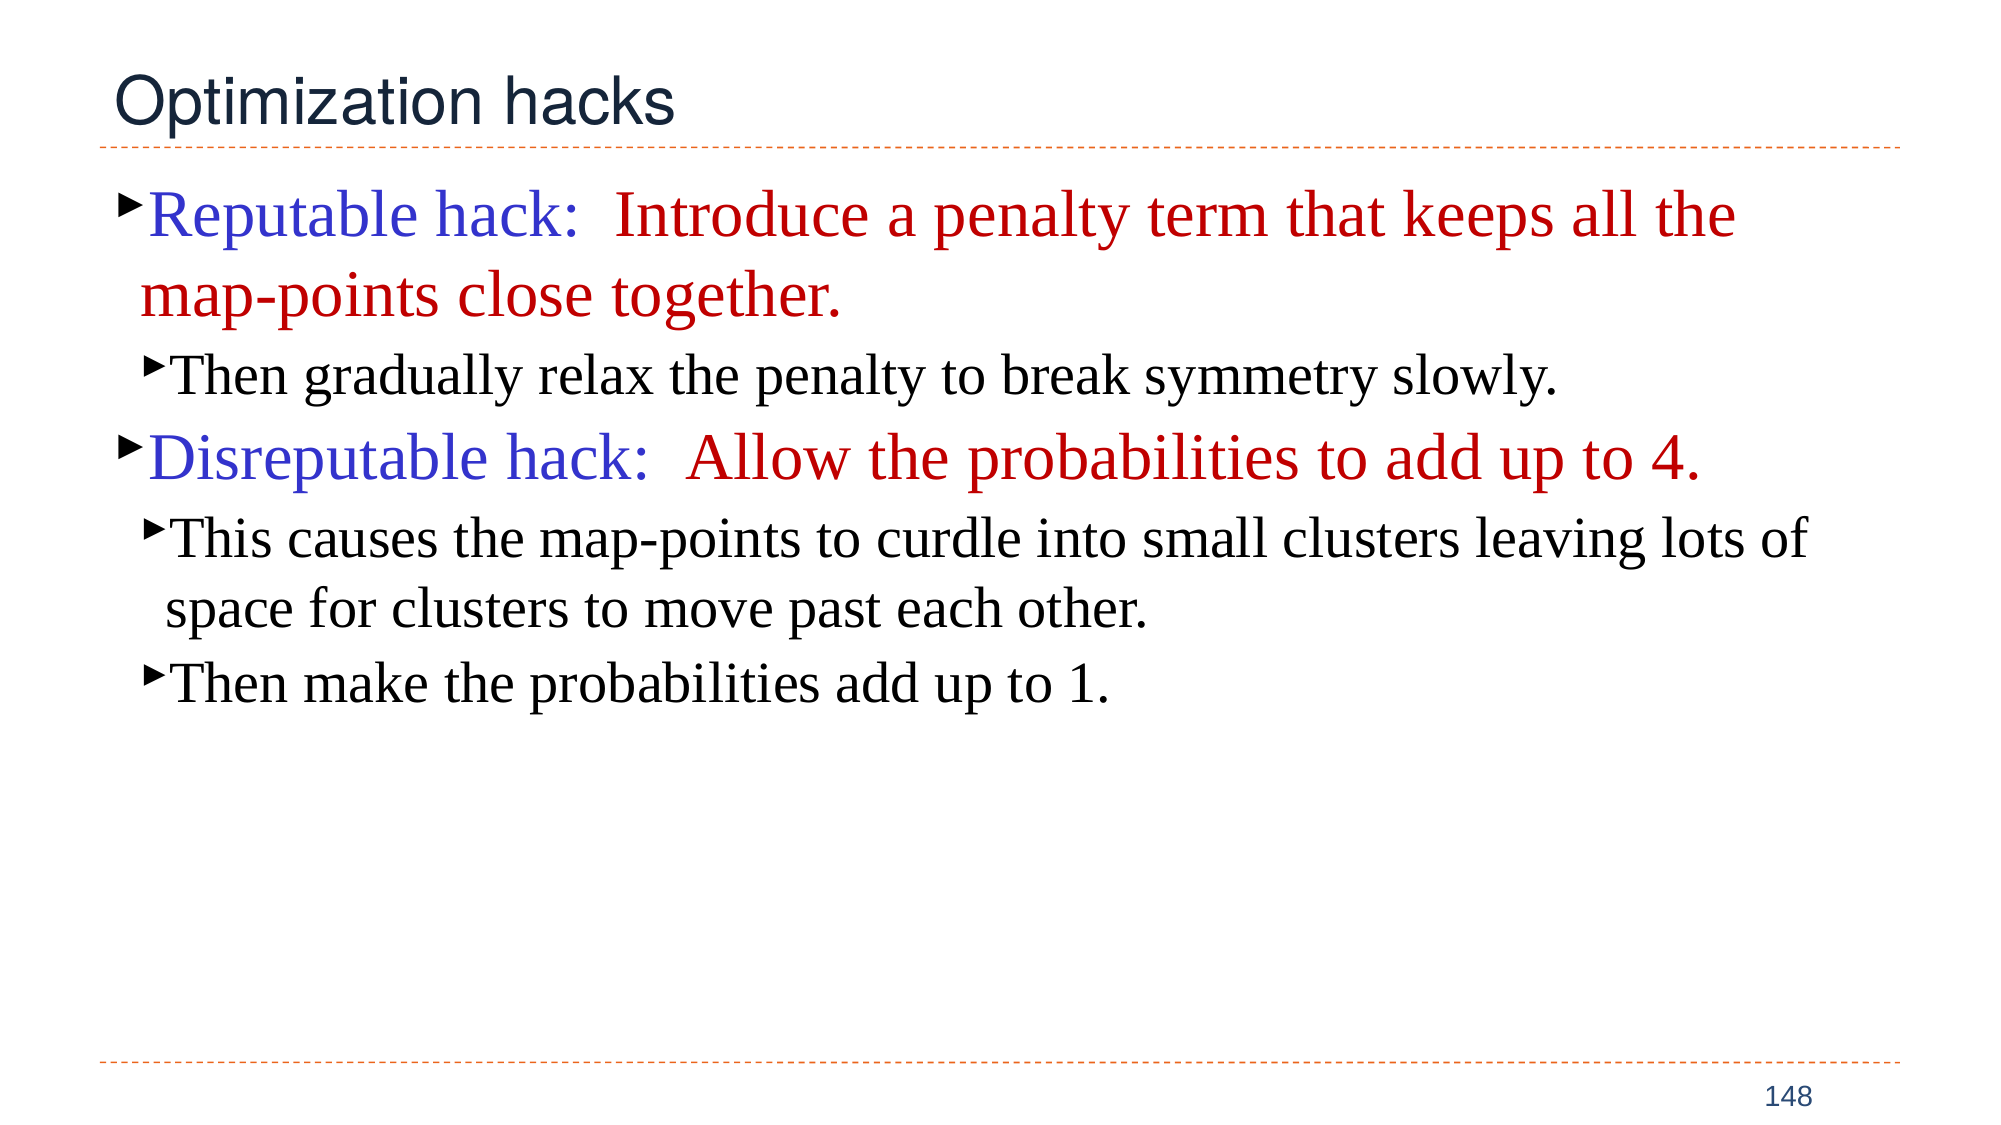

# Optimization hacks
Reputable hack:  Introduce a penalty term that keeps all the map-points close together.
Then gradually relax the penalty to break symmetry slowly.
Disreputable hack:  Allow the probabilities to add up to 4.
This causes the map-points to curdle into small clusters leaving lots of space for clusters to move past each other.
Then make the probabilities add up to 1.